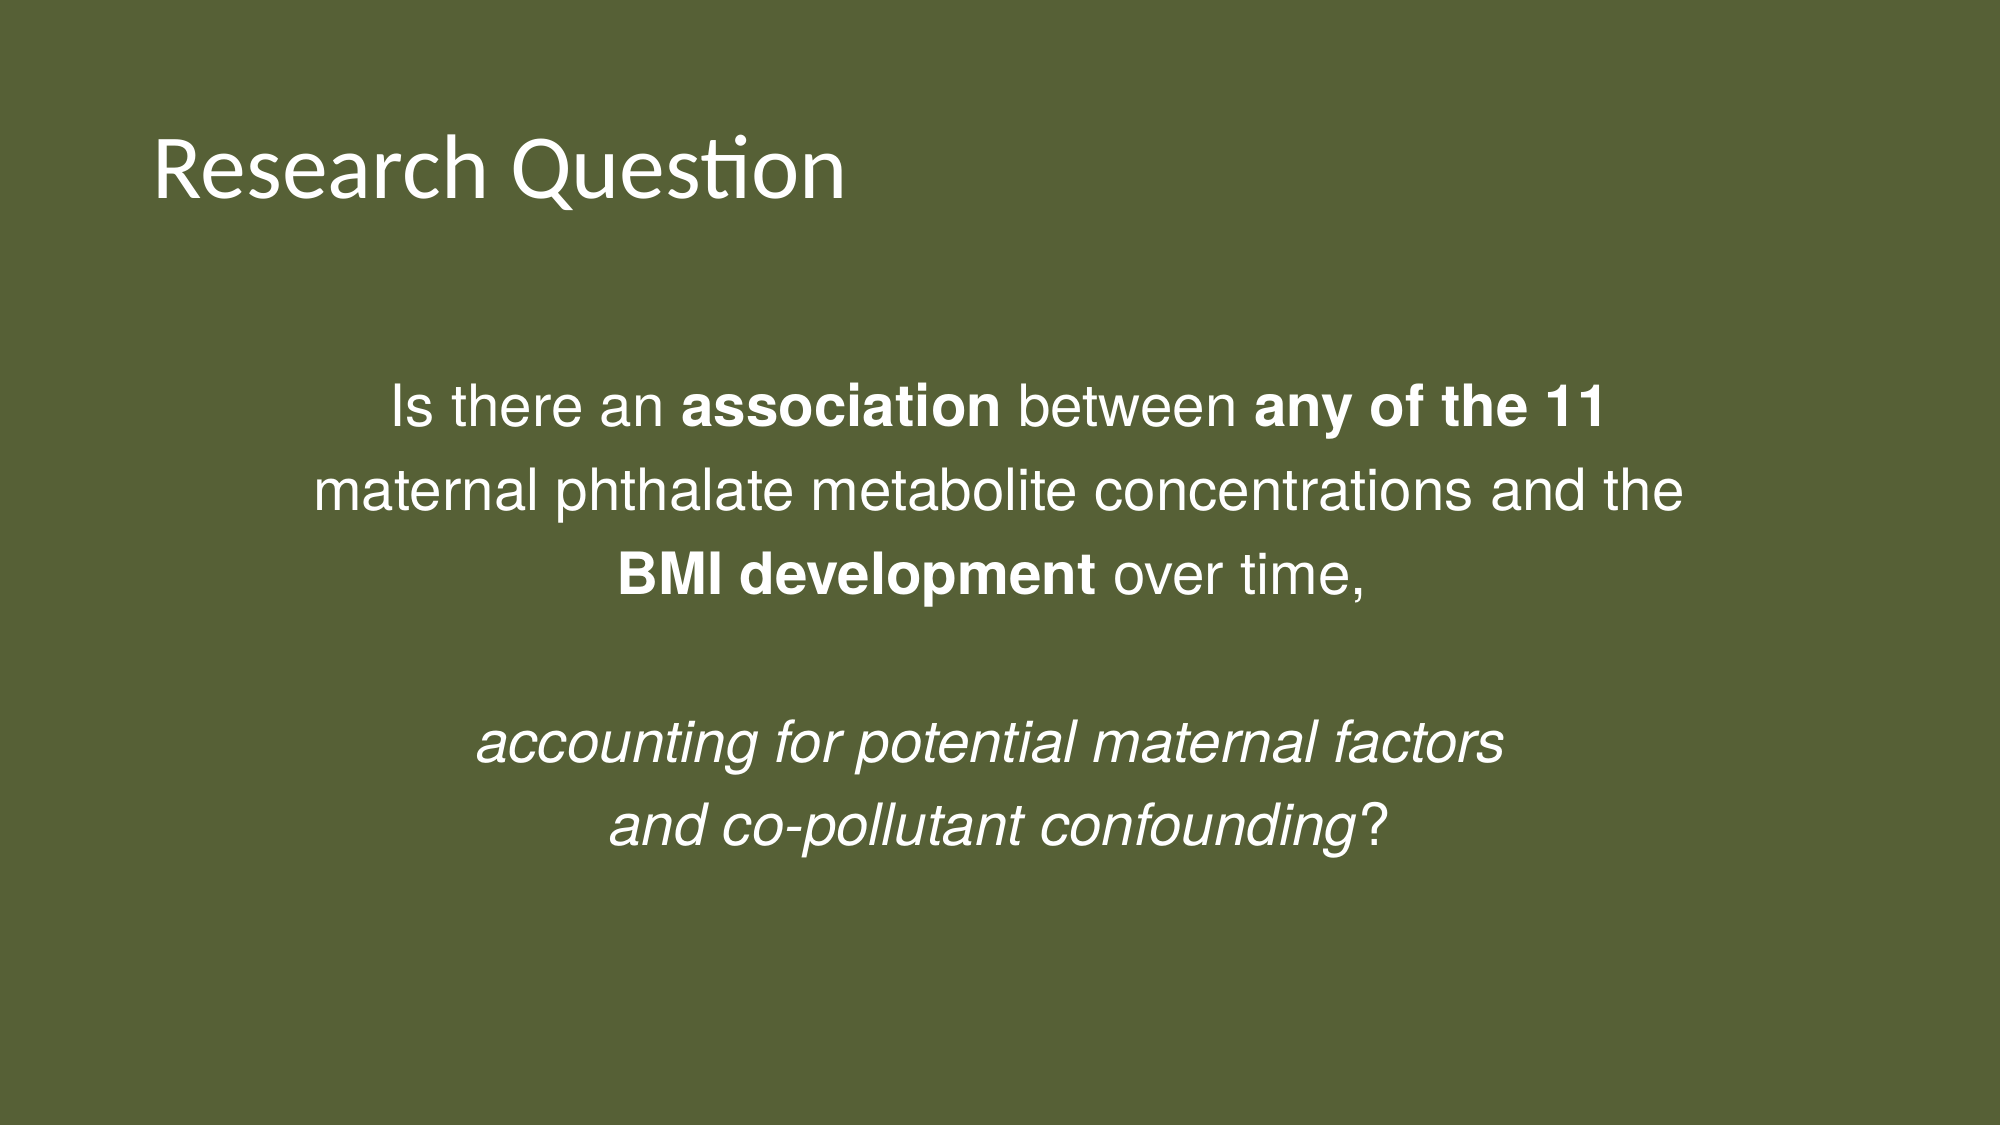

# Research Question

Is there an association between any of the 11 maternal phthalate metabolite concentrations and the BMI development over time,

accounting for potential maternal factors
and co-pollutant confounding?